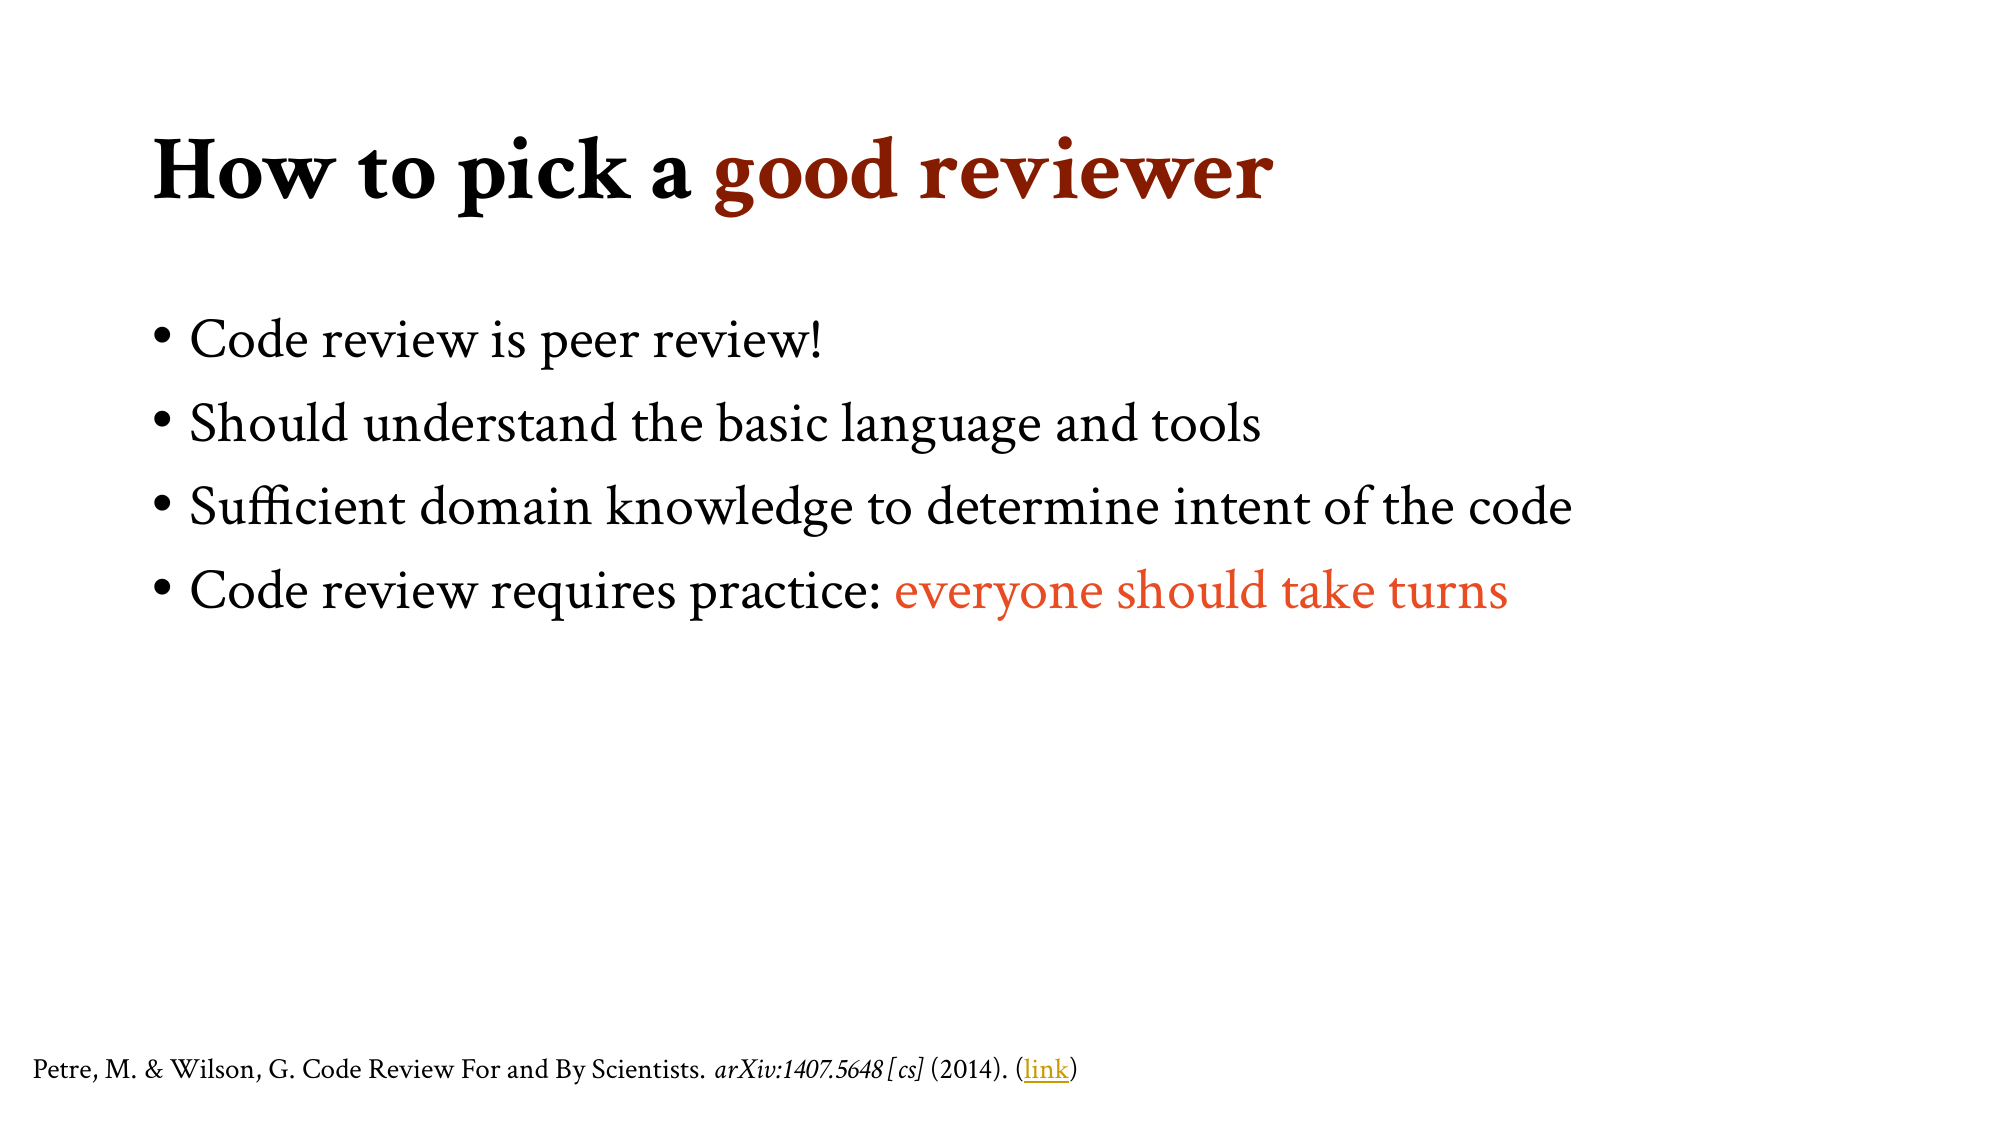

# How to pick a good reviewer
Code review is peer review!
Should understand the basic language and tools
Sufficient domain knowledge to determine intent of the code
Code review requires practice: everyone should take turns

Petre, M. & Wilson, G. Code Review For and By Scientists. arXiv:1407.5648 [cs] (2014). (link)